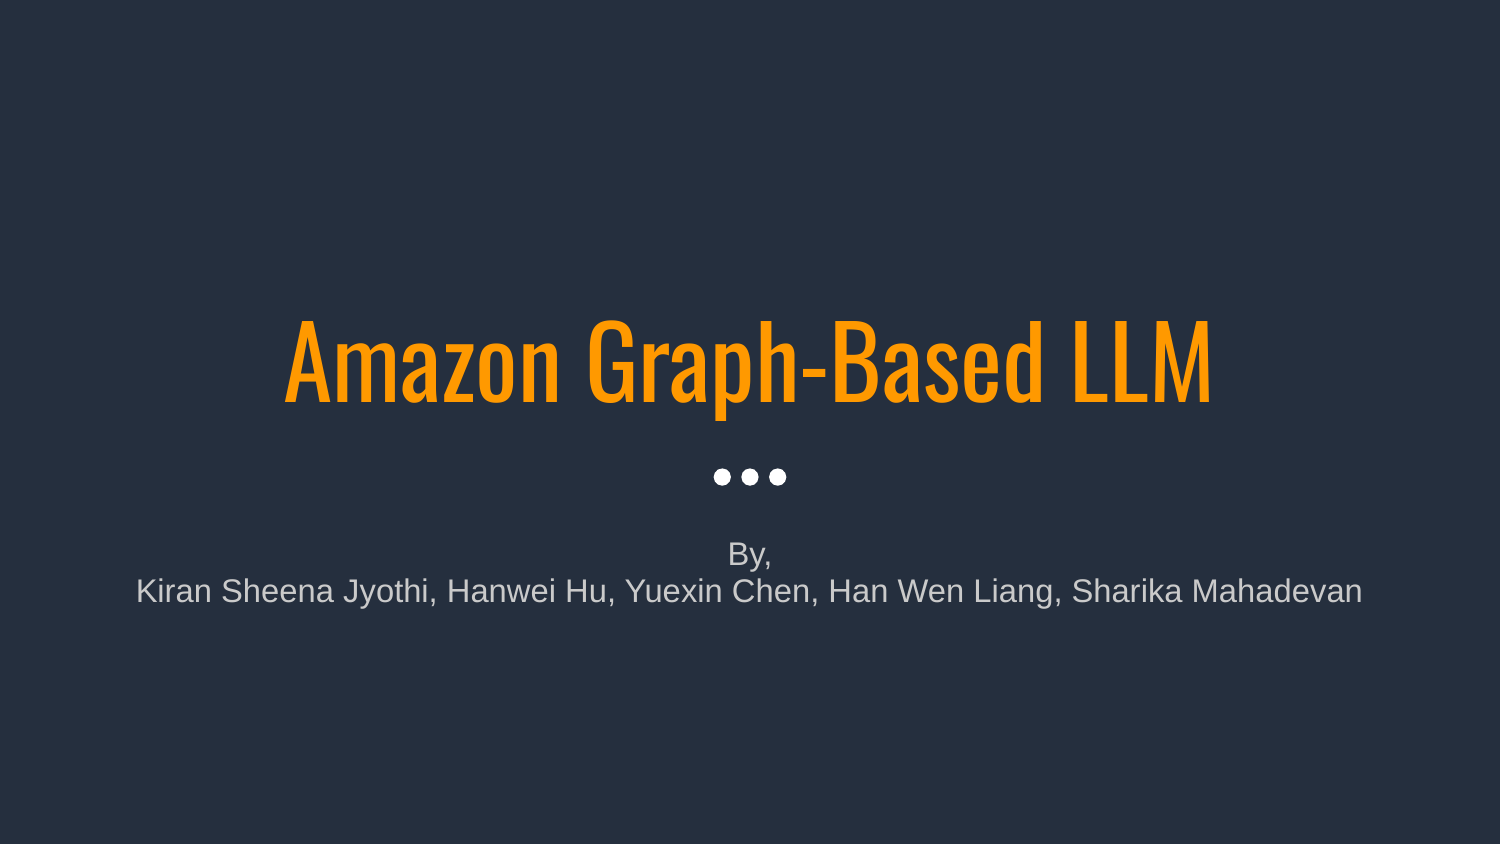

# Amazon Graph-Based LLM
By,
Kiran Sheena Jyothi, Hanwei Hu, Yuexin Chen, Han Wen Liang, Sharika Mahadevan